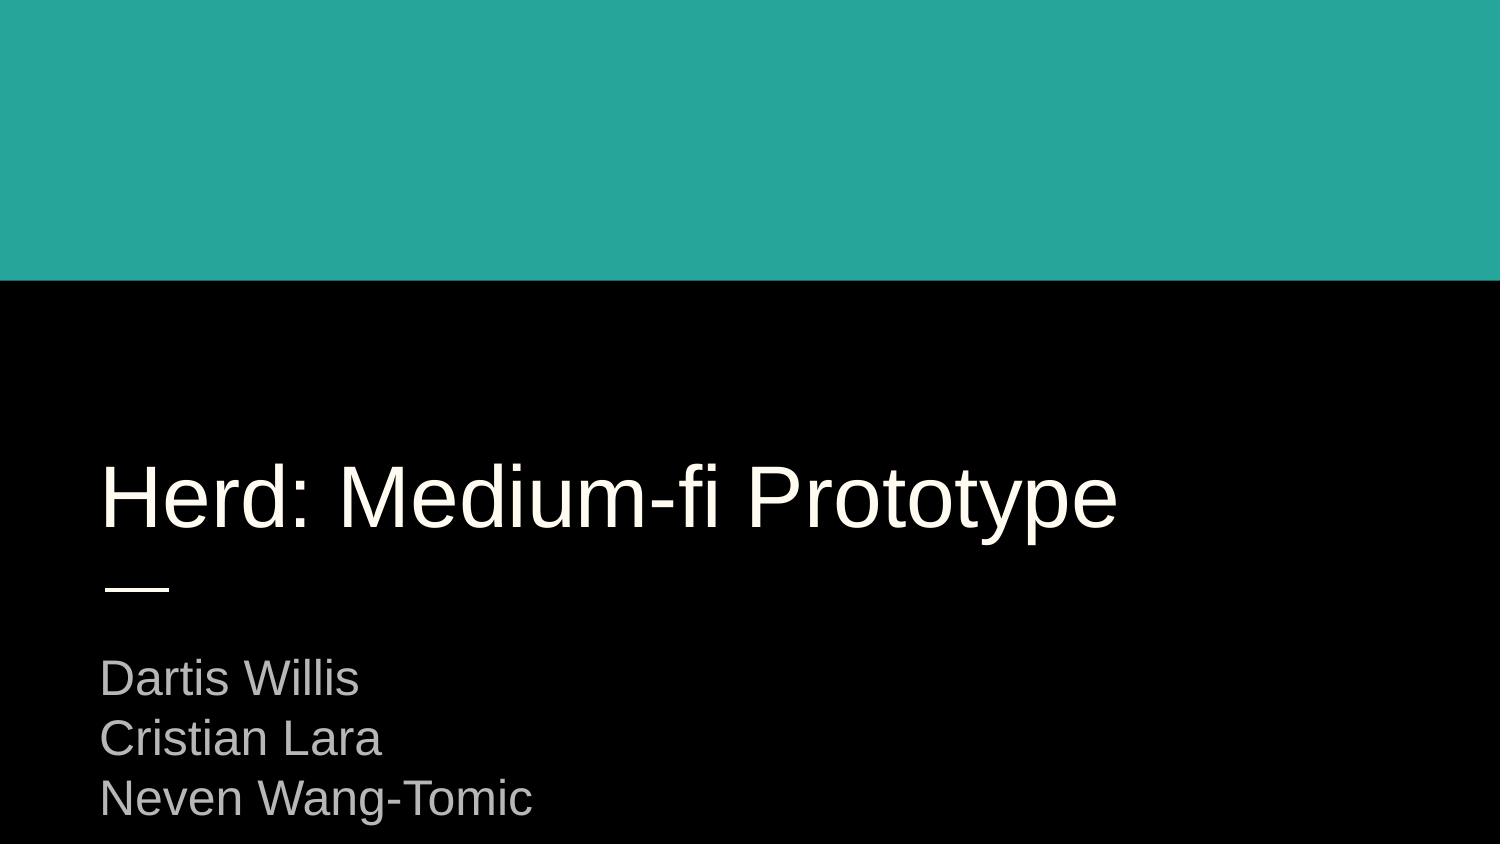

# Herd: Medium-fi Prototype
Dartis Willis
Cristian Lara
Neven Wang-Tomic